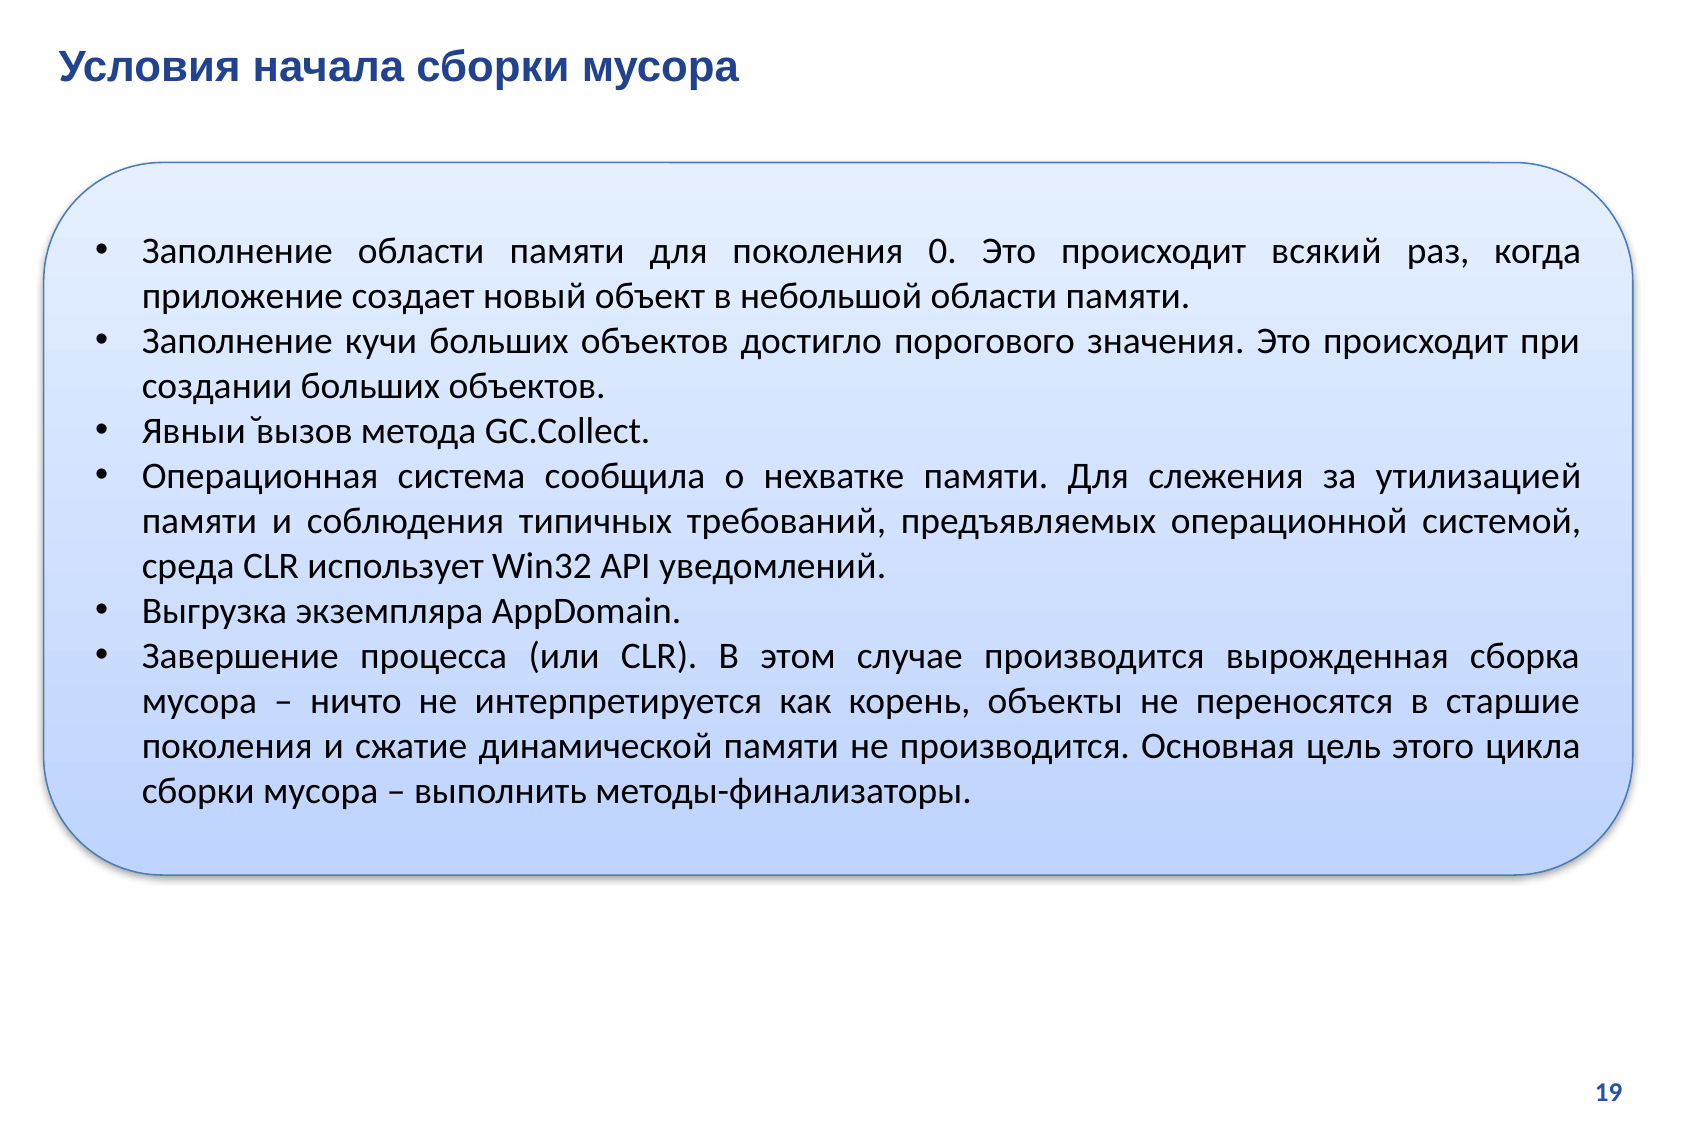

# Условия начала сборки мусора
Заполнение области памяти для поколения 0. Это происходит всякий раз, когда приложение создает новый объект в небольшой области памяти.
Заполнение кучи больших объектов достигло порогового значения. Это происходит при создании больших объектов.
Явныи ̆вызов метода GC.Collect.
Операционная система сообщила о нехватке памяти. Для слежения за утилизацией памяти и соблюдения типичных требований, предъявляемых операционной системой, среда CLR использует Win32 API уведомлений.
Выгрузка экземпляра AppDomain.
Завершение процесса (или CLR). В этом случае производится вырожденная сборка мусора – ничто не интерпретируется как корень, объекты не переносятся в старшие поколения и сжатие динамической памяти не производится. Основная цель этого цикла сборки мусора – выполнить методы-финализаторы.